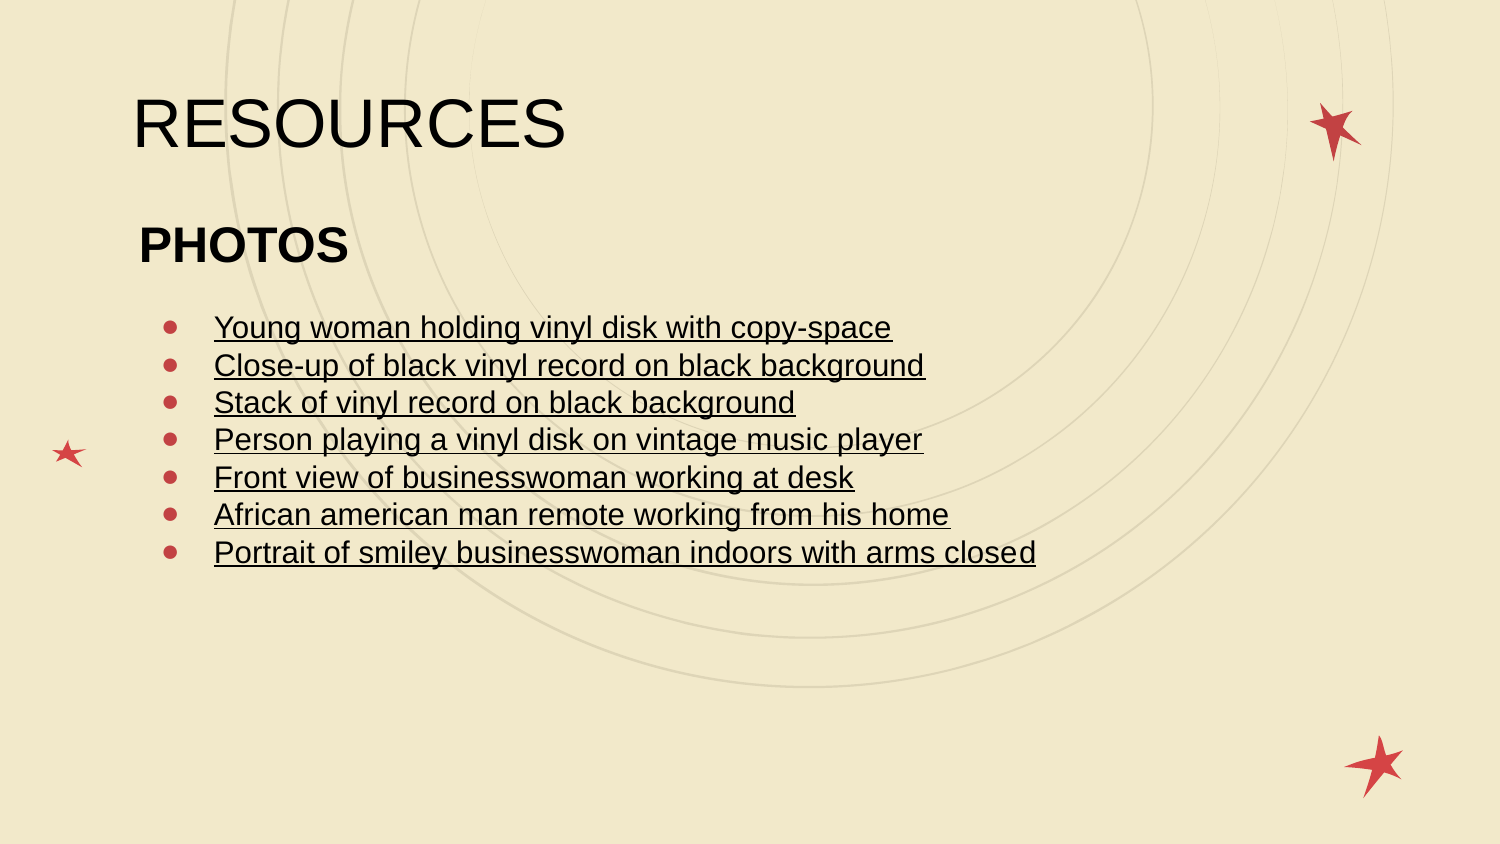

# RESOURCES
PHOTOS

Young woman holding vinyl disk with copy-space
Close-up of black vinyl record on black background
Stack of vinyl record on black background
Person playing a vinyl disk on vintage music player
Front view of businesswoman working at desk
African american man remote working from his home
Portrait of smiley businesswoman indoors with arms closed